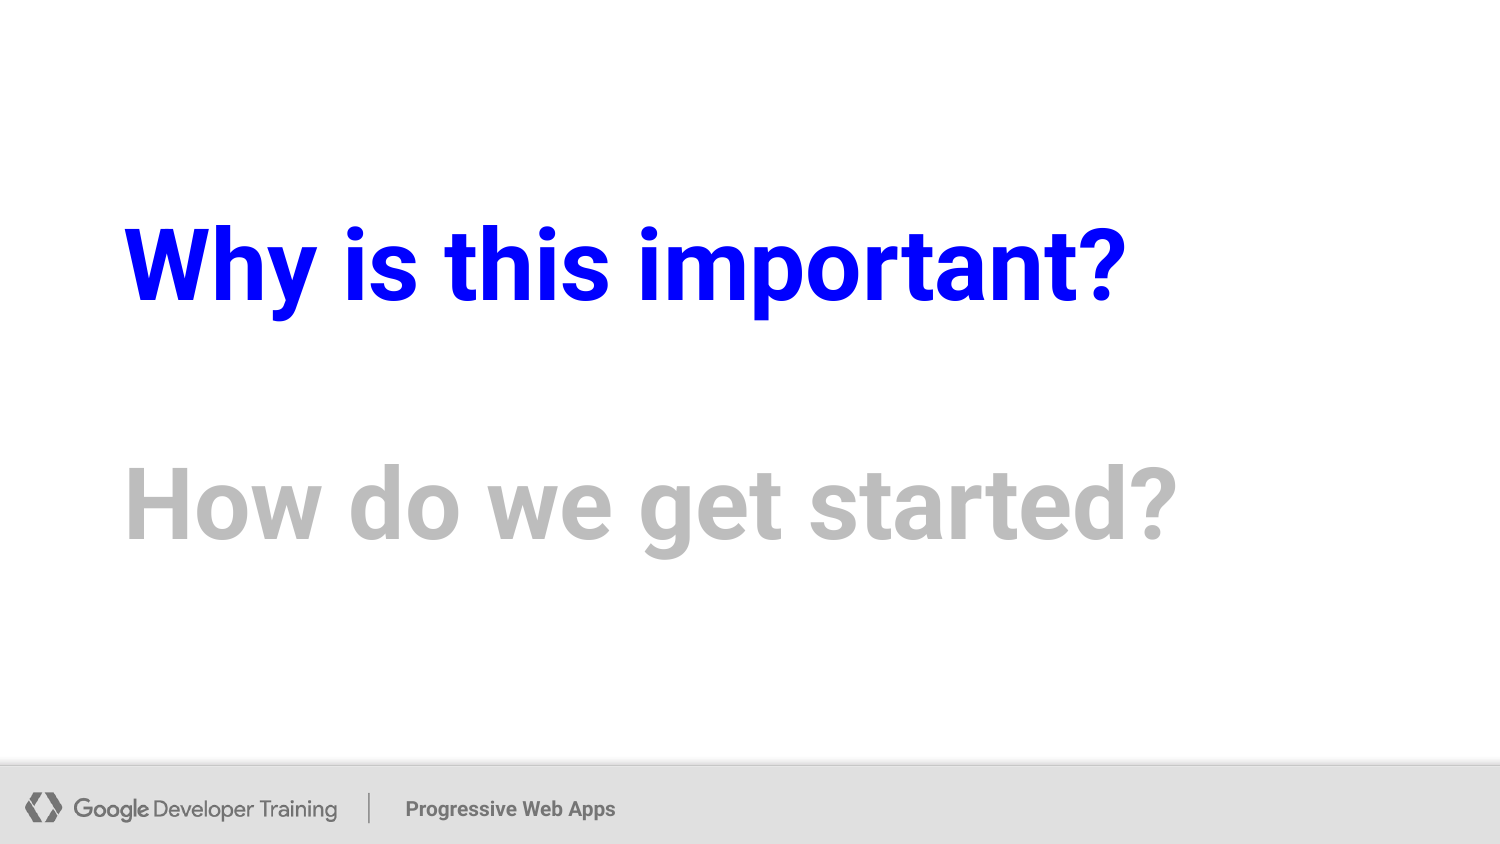

Why is this important?
How do we get started?